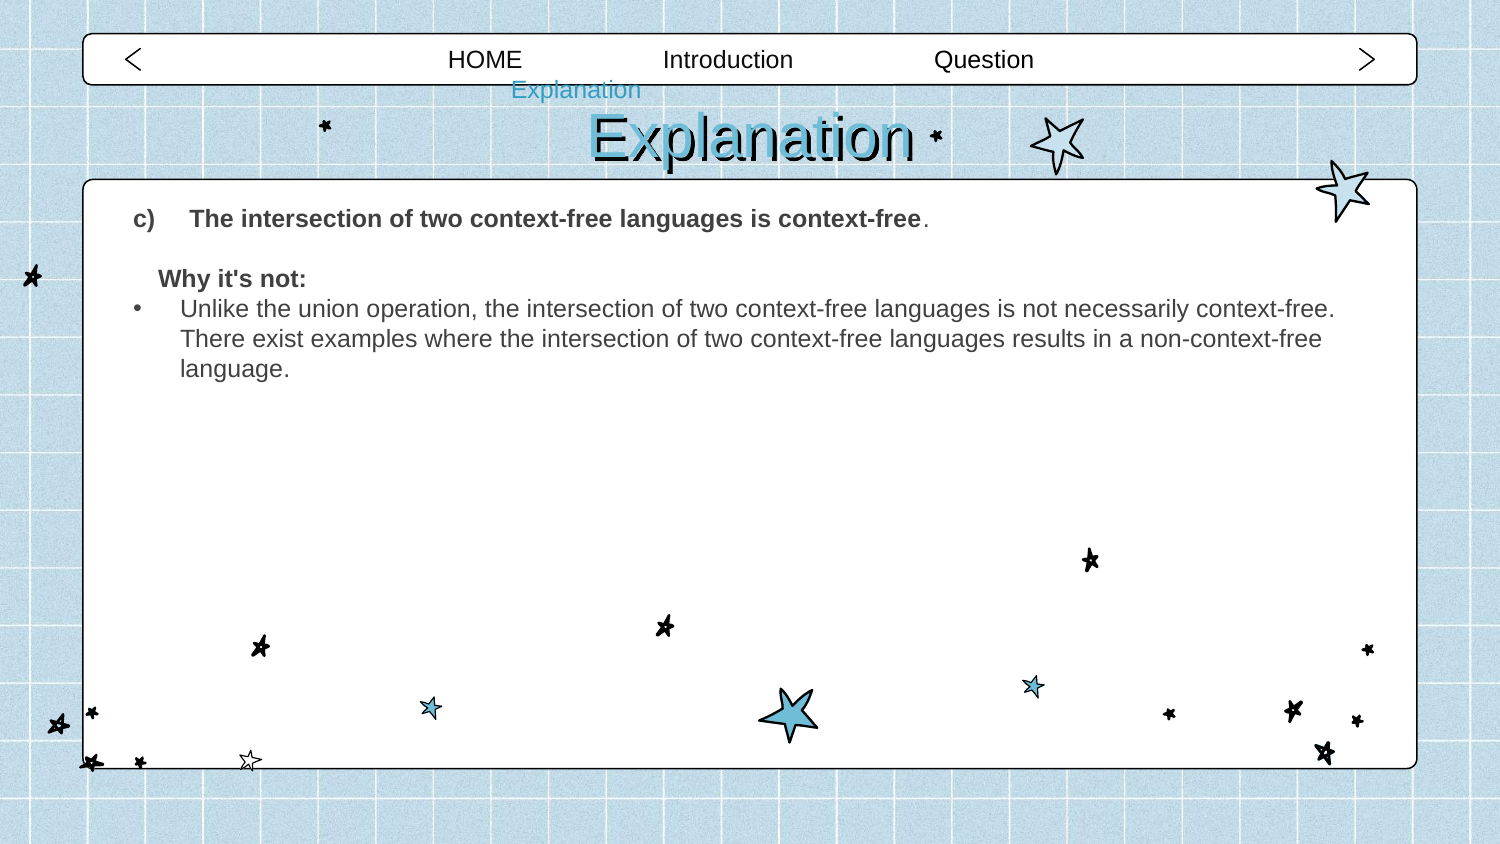

HOME                    Introduction                    Question                    Explanation

# Explanation

The intersection of two context-free languages is context-free.

Why it's not:
Unlike the union operation, the intersection of two context-free languages is not necessarily context-free. There exist examples where the intersection of two context-free languages results in a non-context-free language.